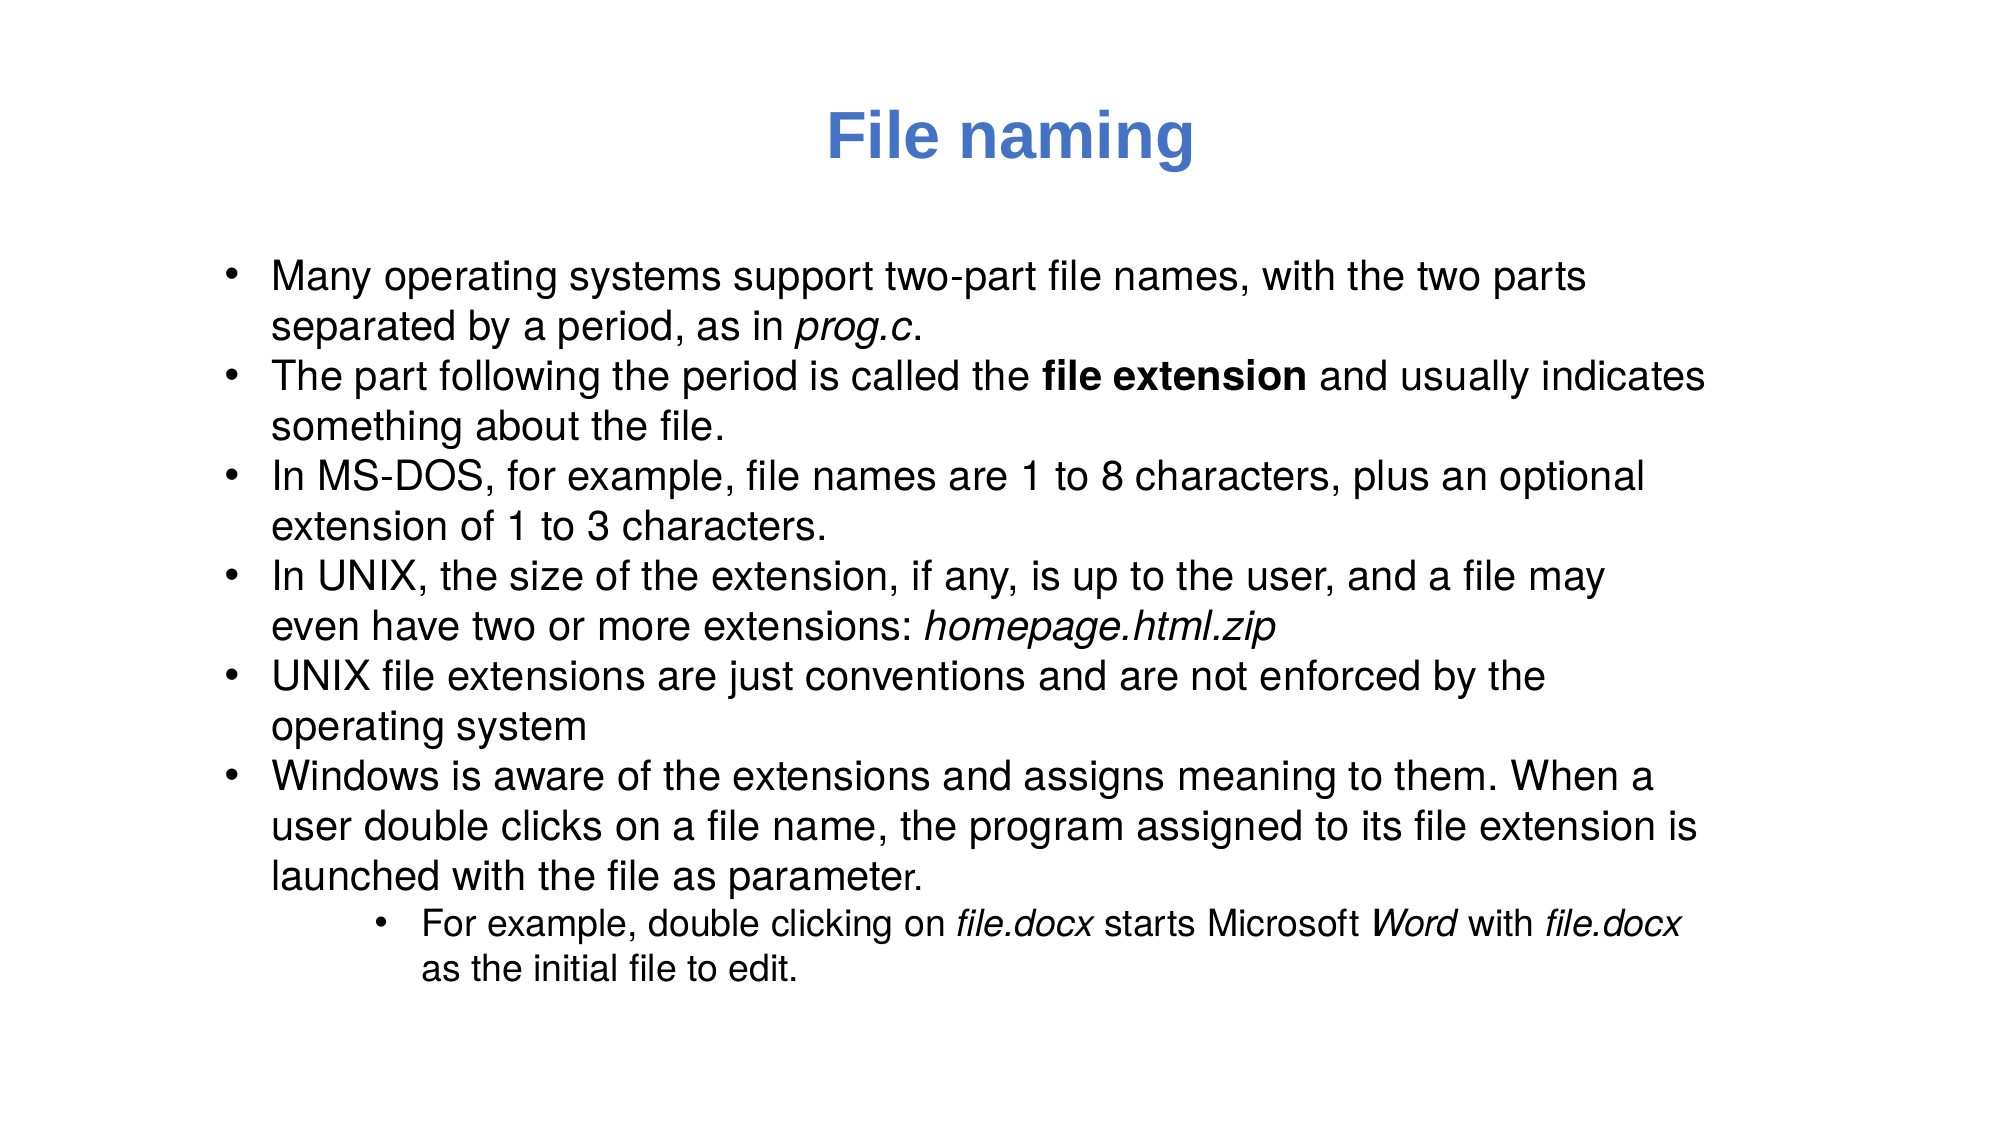

# File naming

Many operating systems support two-part file names, with the two parts separated by a period, as in prog.c.
The part following the period is called the file extension and usually indicates something about the file.
In MS-DOS, for example, file names are 1 to 8 characters, plus an optional extension of 1 to 3 characters.
In UNIX, the size of the extension, if any, is up to the user, and a file may even have two or more extensions: homepage.html.zip
UNIX file extensions are just conventions and are not enforced by the operating system
Windows is aware of the extensions and assigns meaning to them. When a user double clicks on a file name, the program assigned to its file extension is launched with the file as parameter.
For example, double clicking on file.docx starts Microsoft Word with file.docx as the initial file to edit.